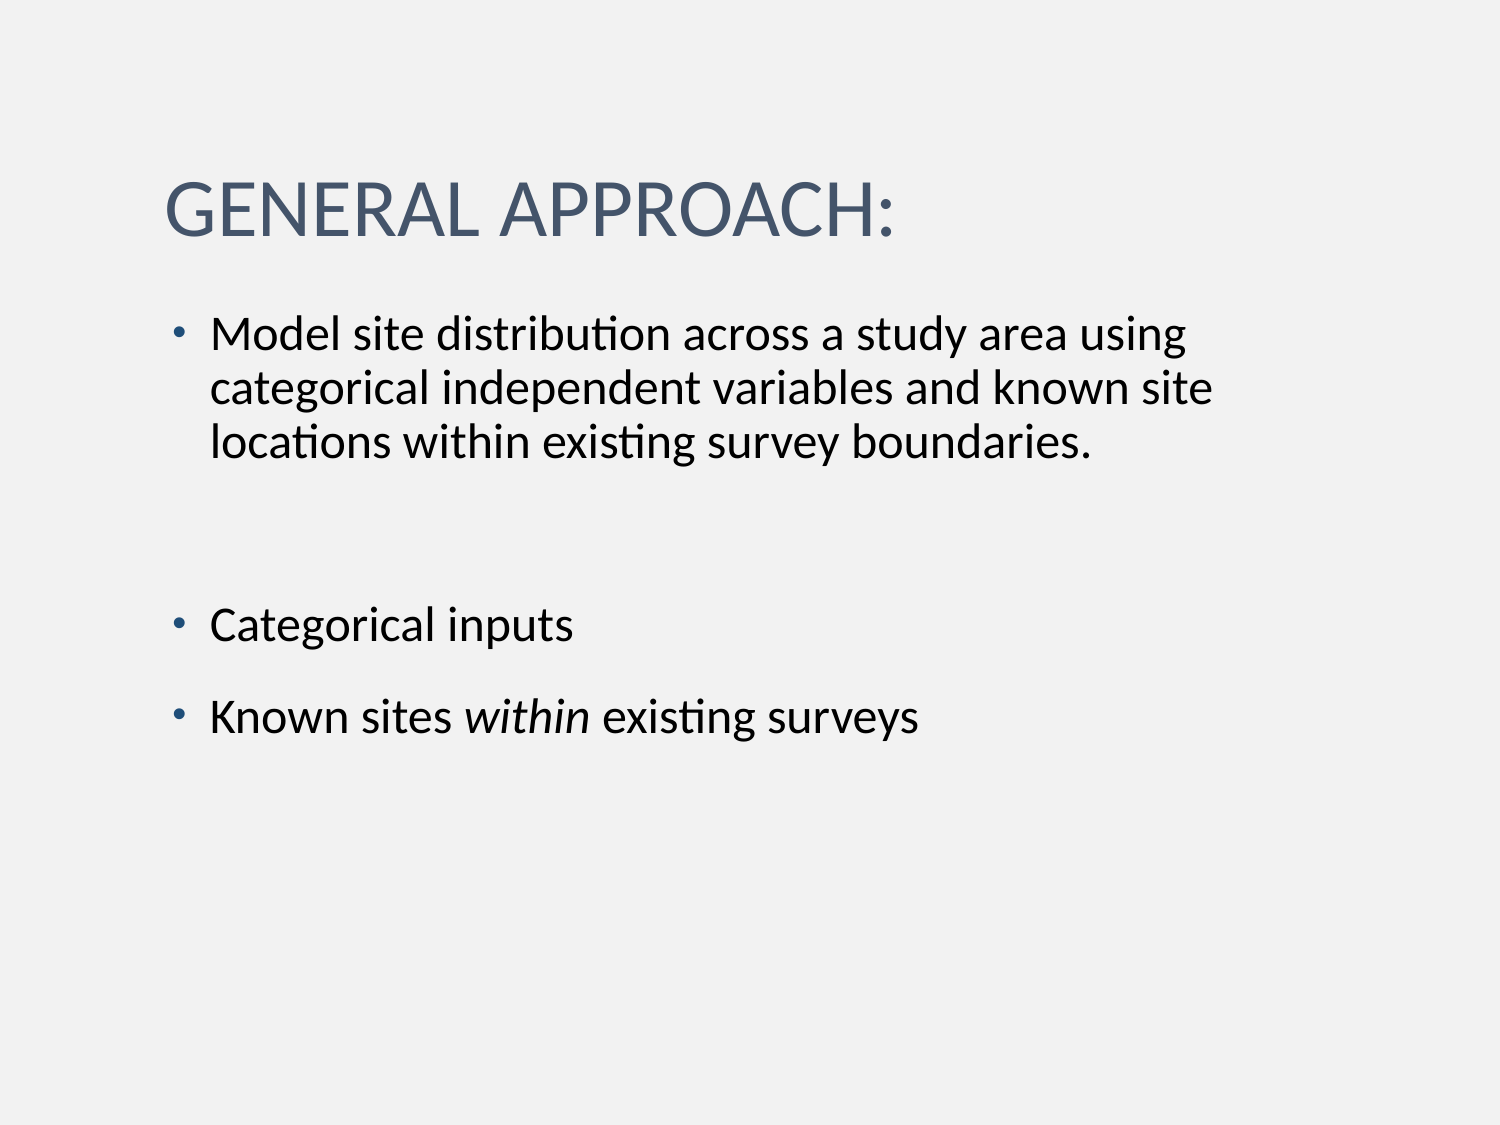

# General approach:
Model site distribution across a study area using categorical independent variables and known site locations within existing survey boundaries.

Categorical inputs
Known sites within existing surveys